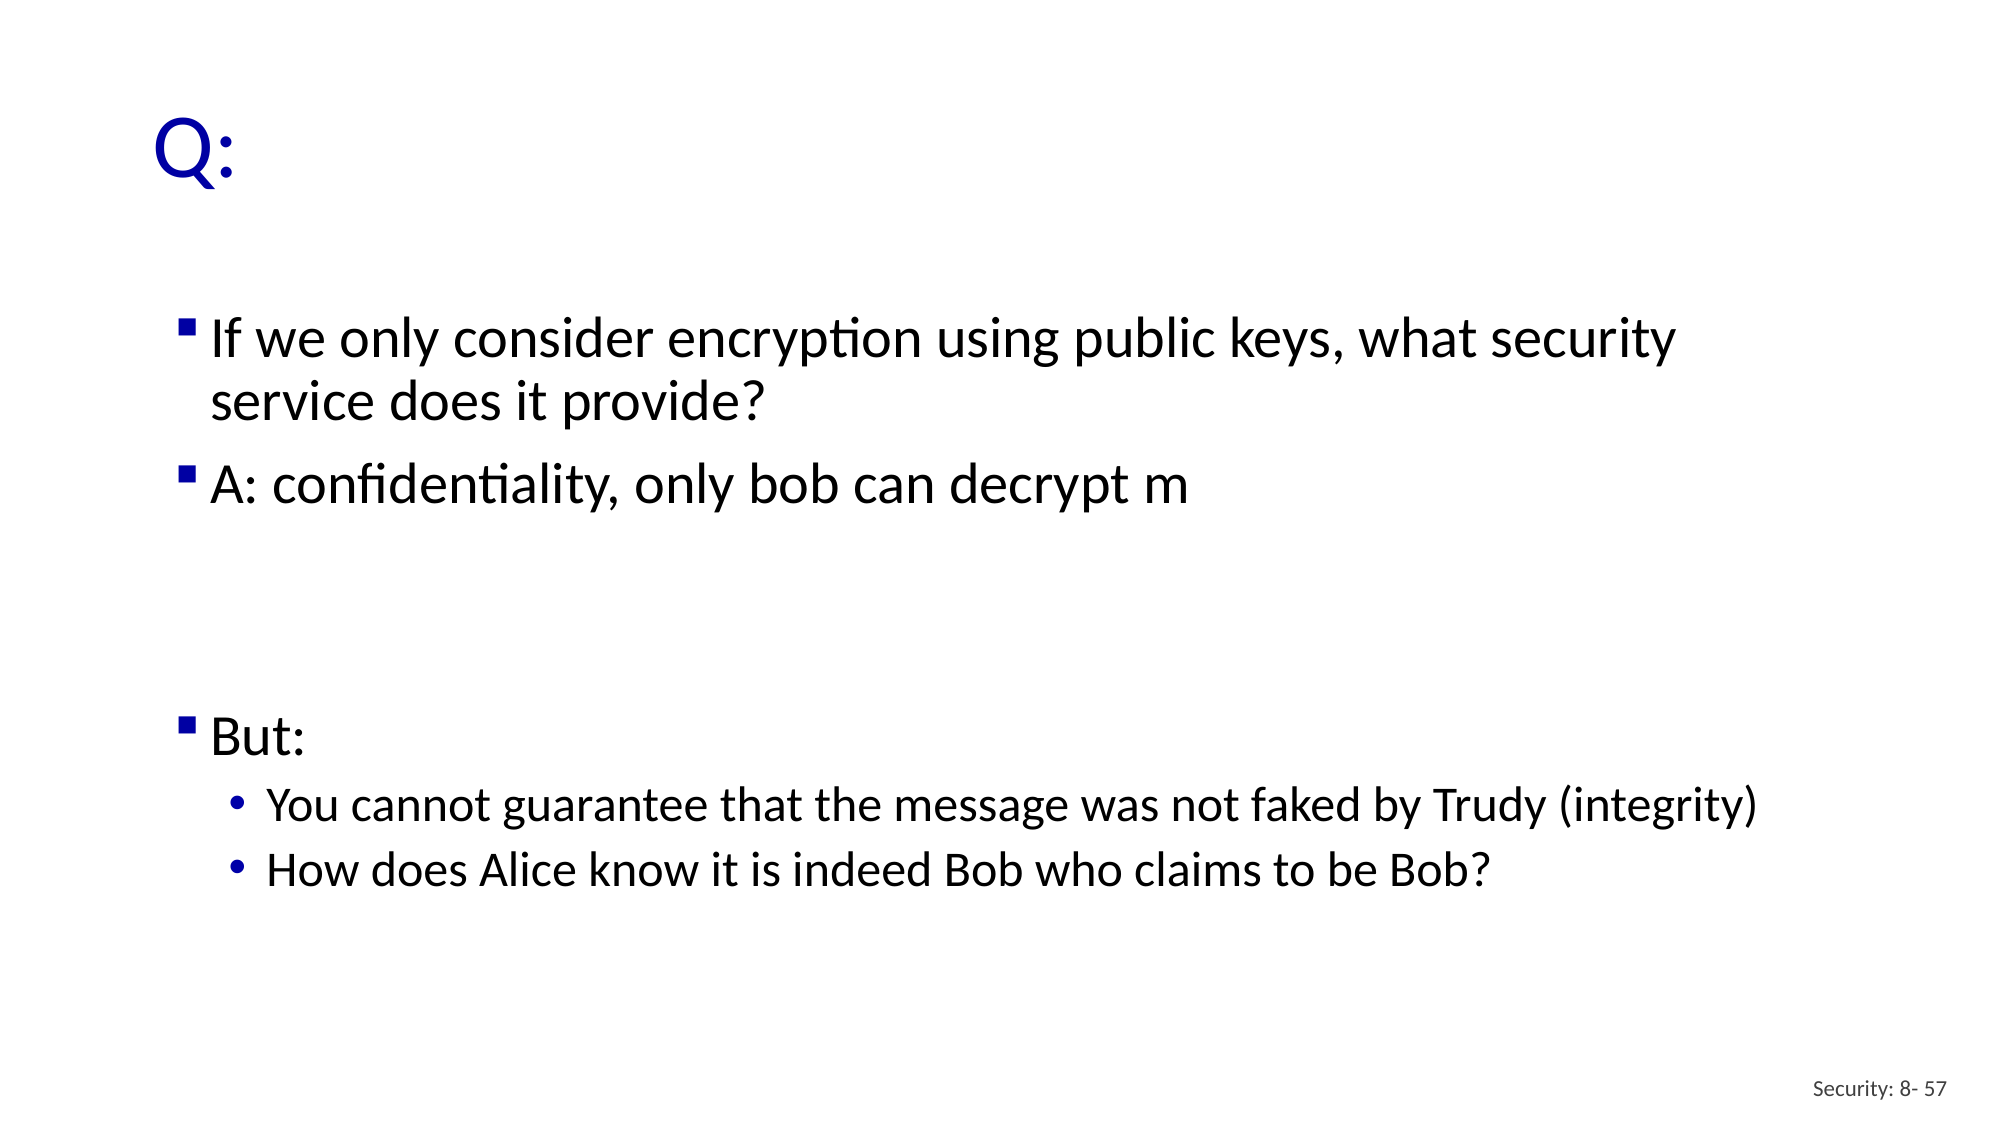

# Q:
If we only consider encryption using public keys, what security service does it provide?
A: confidentiality, only bob can decrypt m

But:
You cannot guarantee that the message was not faked by Trudy (integrity)
How does Alice know it is indeed Bob who claims to be Bob?
Security: 8- 57